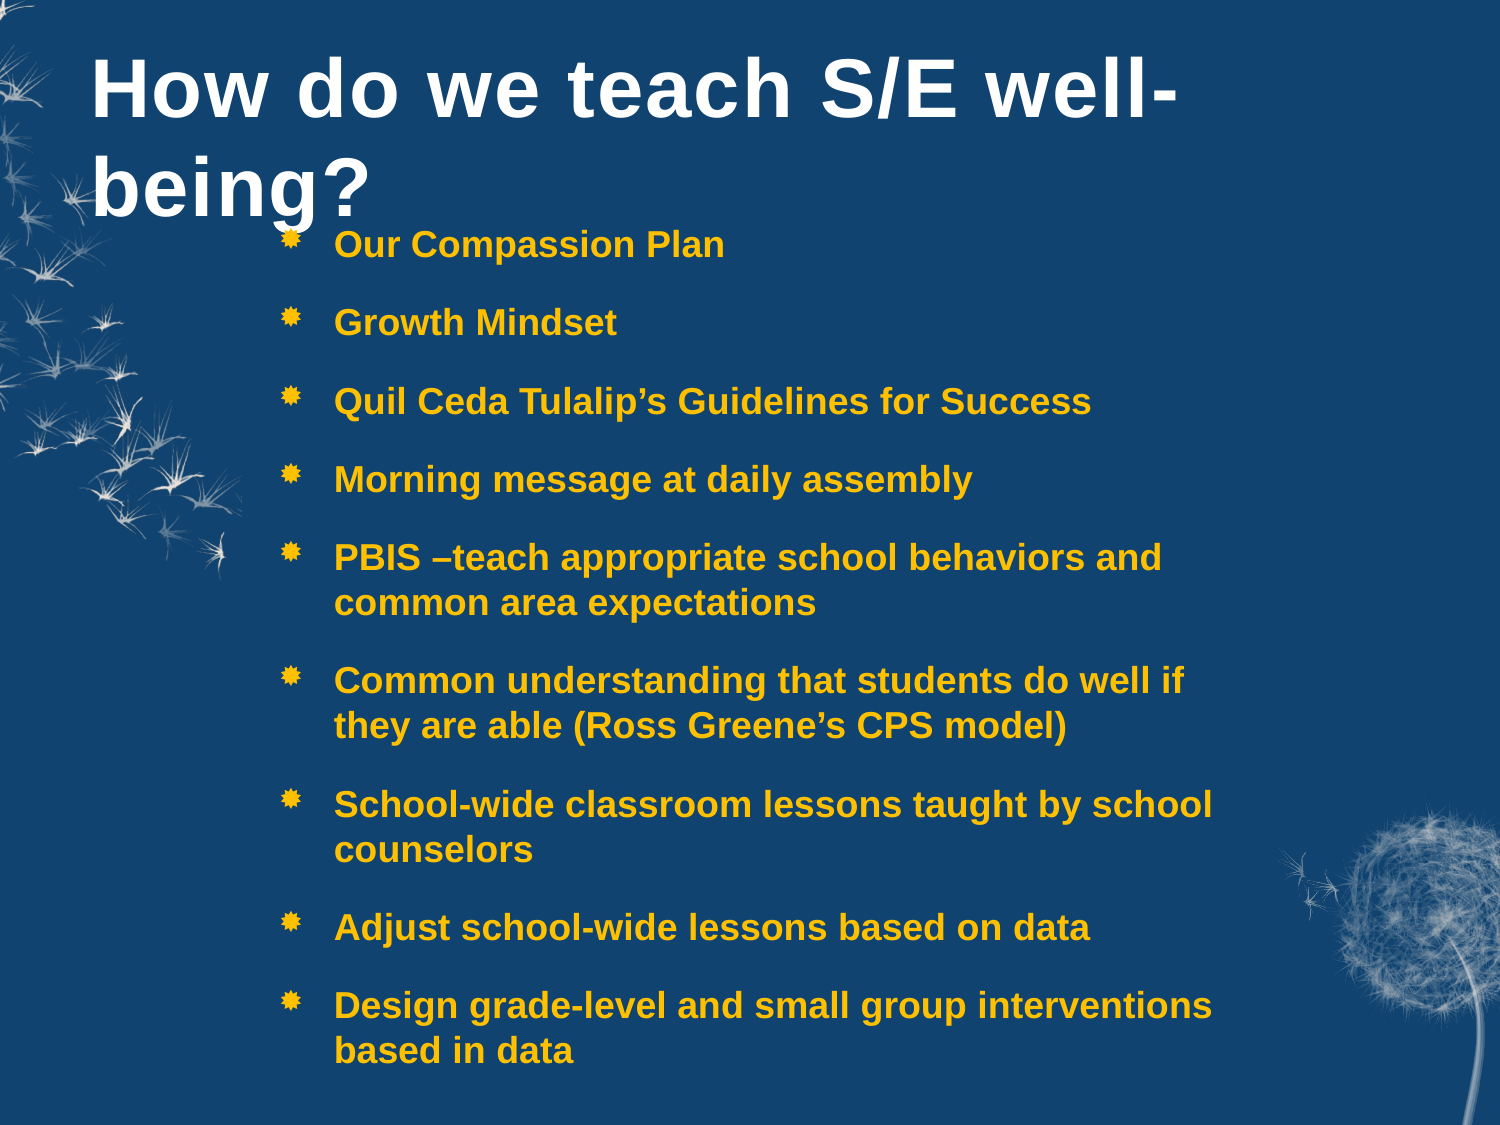

# How do we teach S/E well-being?
Our Compassion Plan
Growth Mindset
Quil Ceda Tulalip’s Guidelines for Success
Morning message at daily assembly
PBIS –teach appropriate school behaviors and common area expectations
Common understanding that students do well if they are able (Ross Greene’s CPS model)
School-wide classroom lessons taught by school counselors
Adjust school-wide lessons based on data
Design grade-level and small group interventions based in data